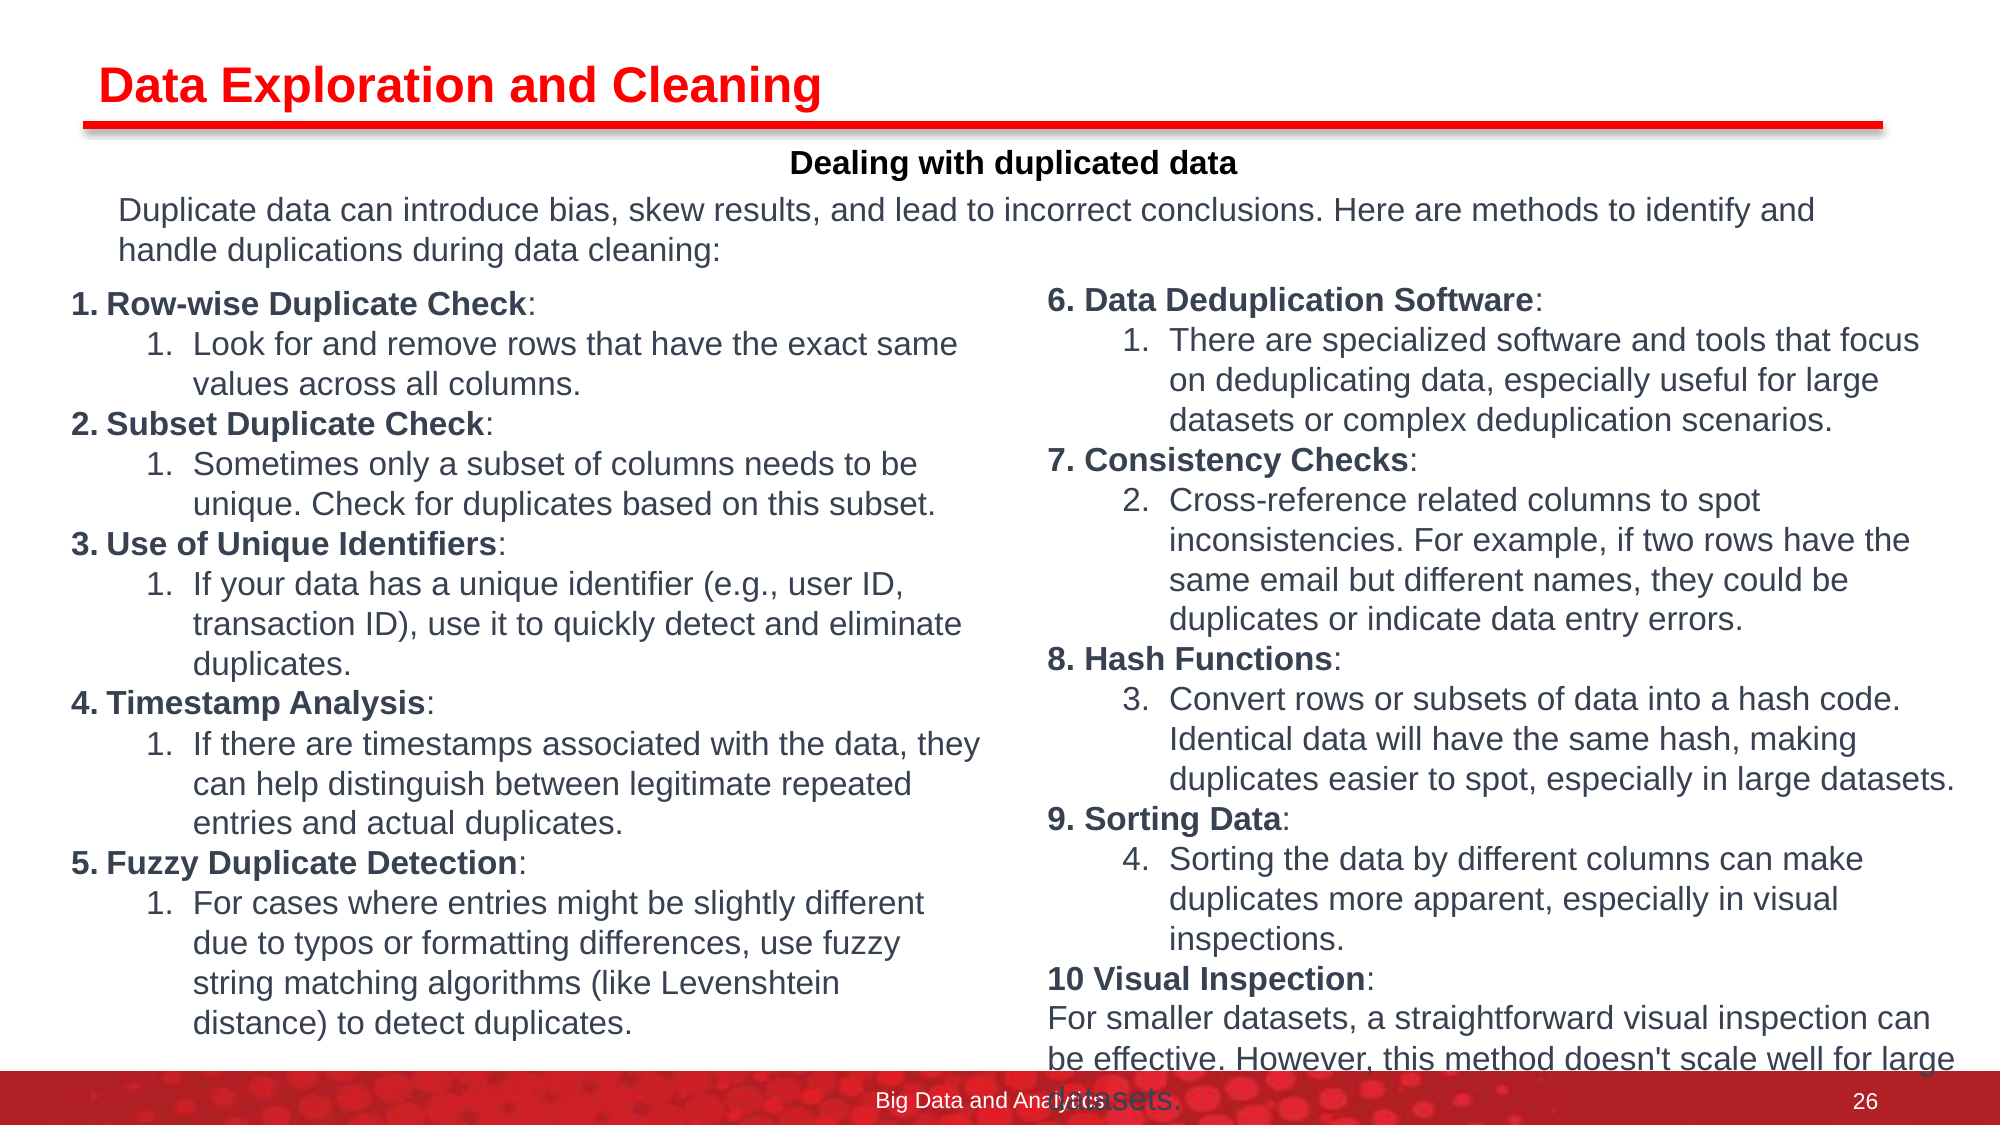

# Data Exploration and Cleaning
Dealing with duplicated data
Duplicate data can introduce bias, skew results, and lead to incorrect conclusions. Here are methods to identify and handle duplications during data cleaning:
6. Data Deduplication Software:
There are specialized software and tools that focus on deduplicating data, especially useful for large datasets or complex deduplication scenarios.
7. Consistency Checks:
Cross-reference related columns to spot inconsistencies. For example, if two rows have the same email but different names, they could be duplicates or indicate data entry errors.
8. Hash Functions:
Convert rows or subsets of data into a hash code. Identical data will have the same hash, making duplicates easier to spot, especially in large datasets.
9. Sorting Data:
Sorting the data by different columns can make duplicates more apparent, especially in visual inspections.
10 Visual Inspection:
For smaller datasets, a straightforward visual inspection can be effective. However, this method doesn't scale well for large datasets.

Row-wise Duplicate Check:
Look for and remove rows that have the exact same values across all columns.
Subset Duplicate Check:
Sometimes only a subset of columns needs to be unique. Check for duplicates based on this subset.
Use of Unique Identifiers:
If your data has a unique identifier (e.g., user ID, transaction ID), use it to quickly detect and eliminate duplicates.
Timestamp Analysis:
If there are timestamps associated with the data, they can help distinguish between legitimate repeated entries and actual duplicates.
Fuzzy Duplicate Detection:
For cases where entries might be slightly different due to typos or formatting differences, use fuzzy string matching algorithms (like Levenshtein distance) to detect duplicates.
Big Data and Analytics
26